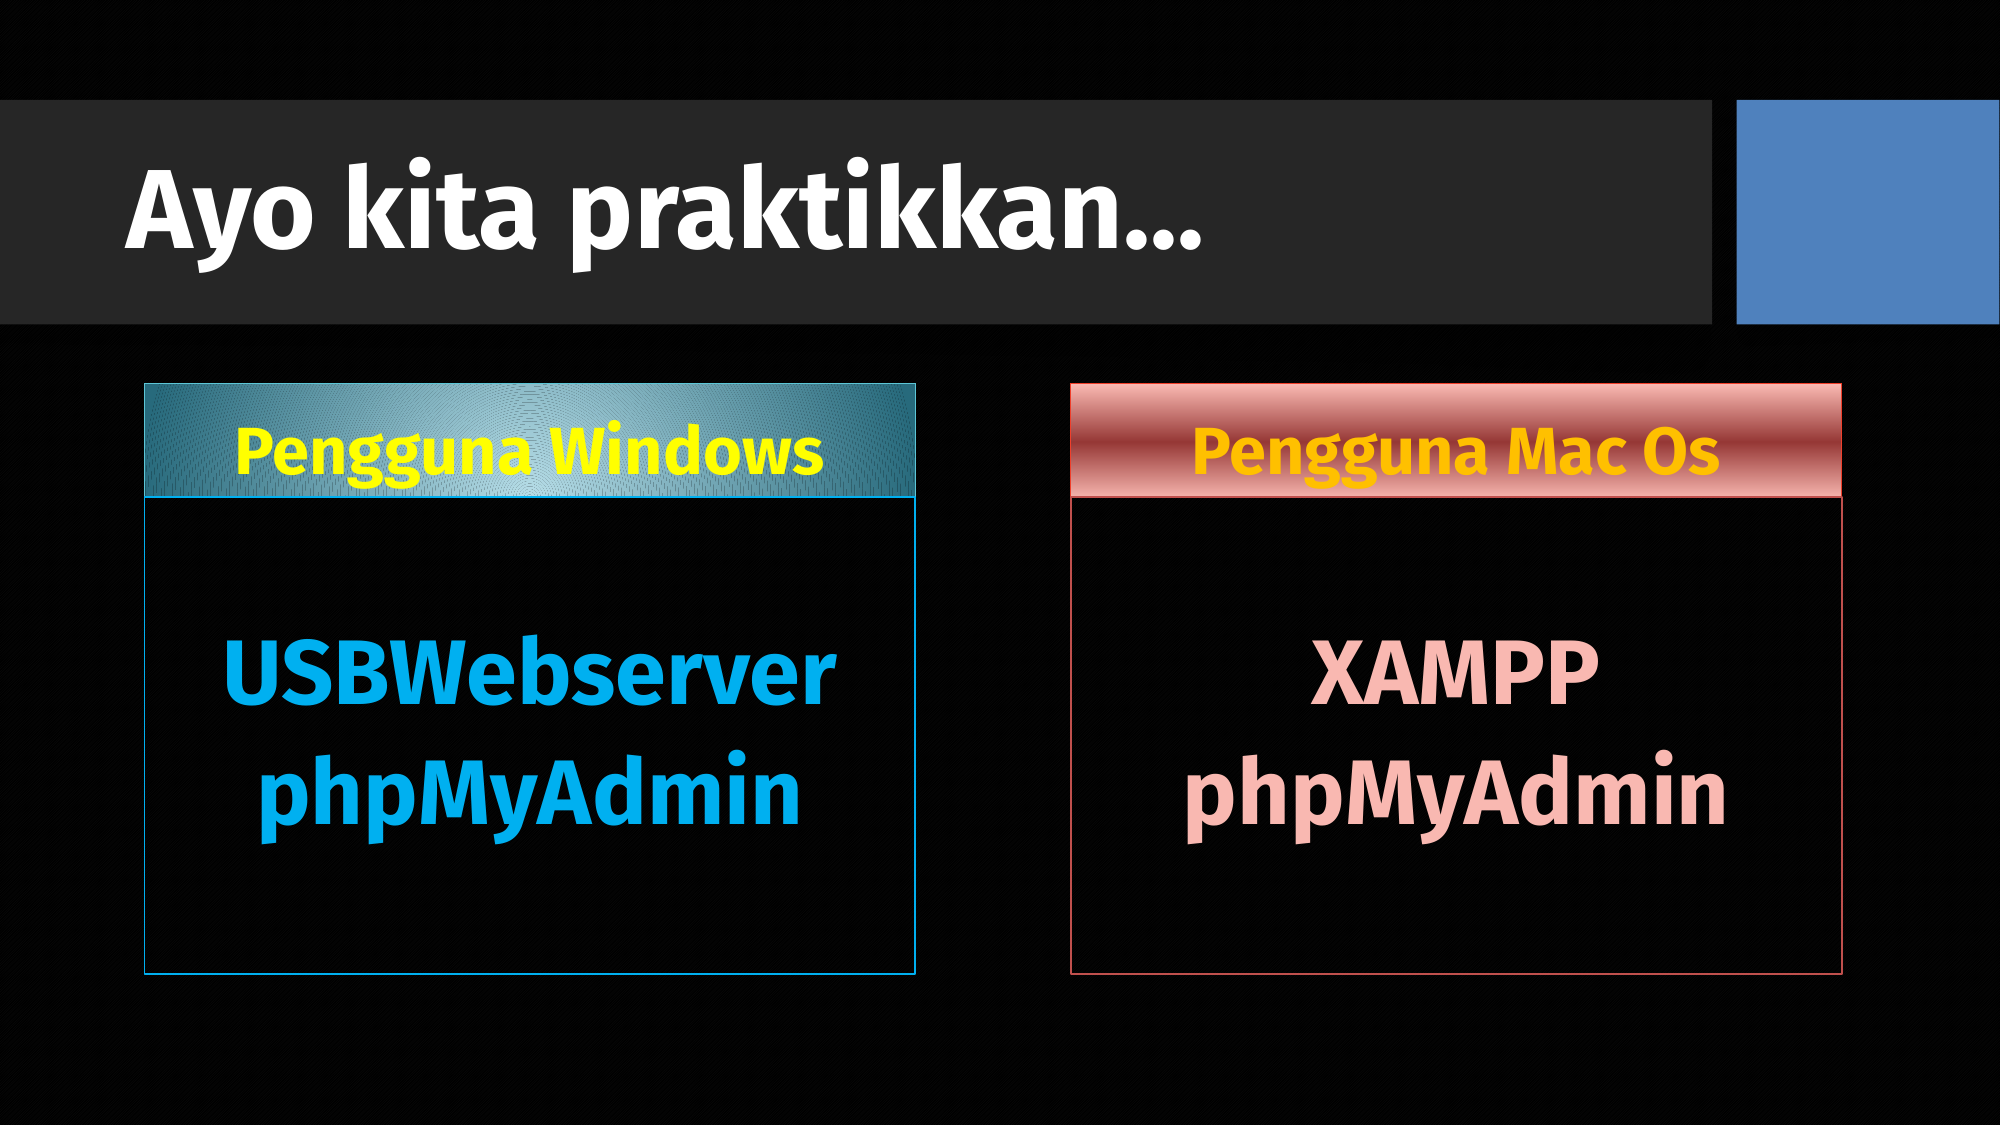

# Ayo kita praktikkan...
Pengguna Windows
Pengguna Mac Os

USBWebserver
phpMyAdmin

XAMPP
phpMyAdmin